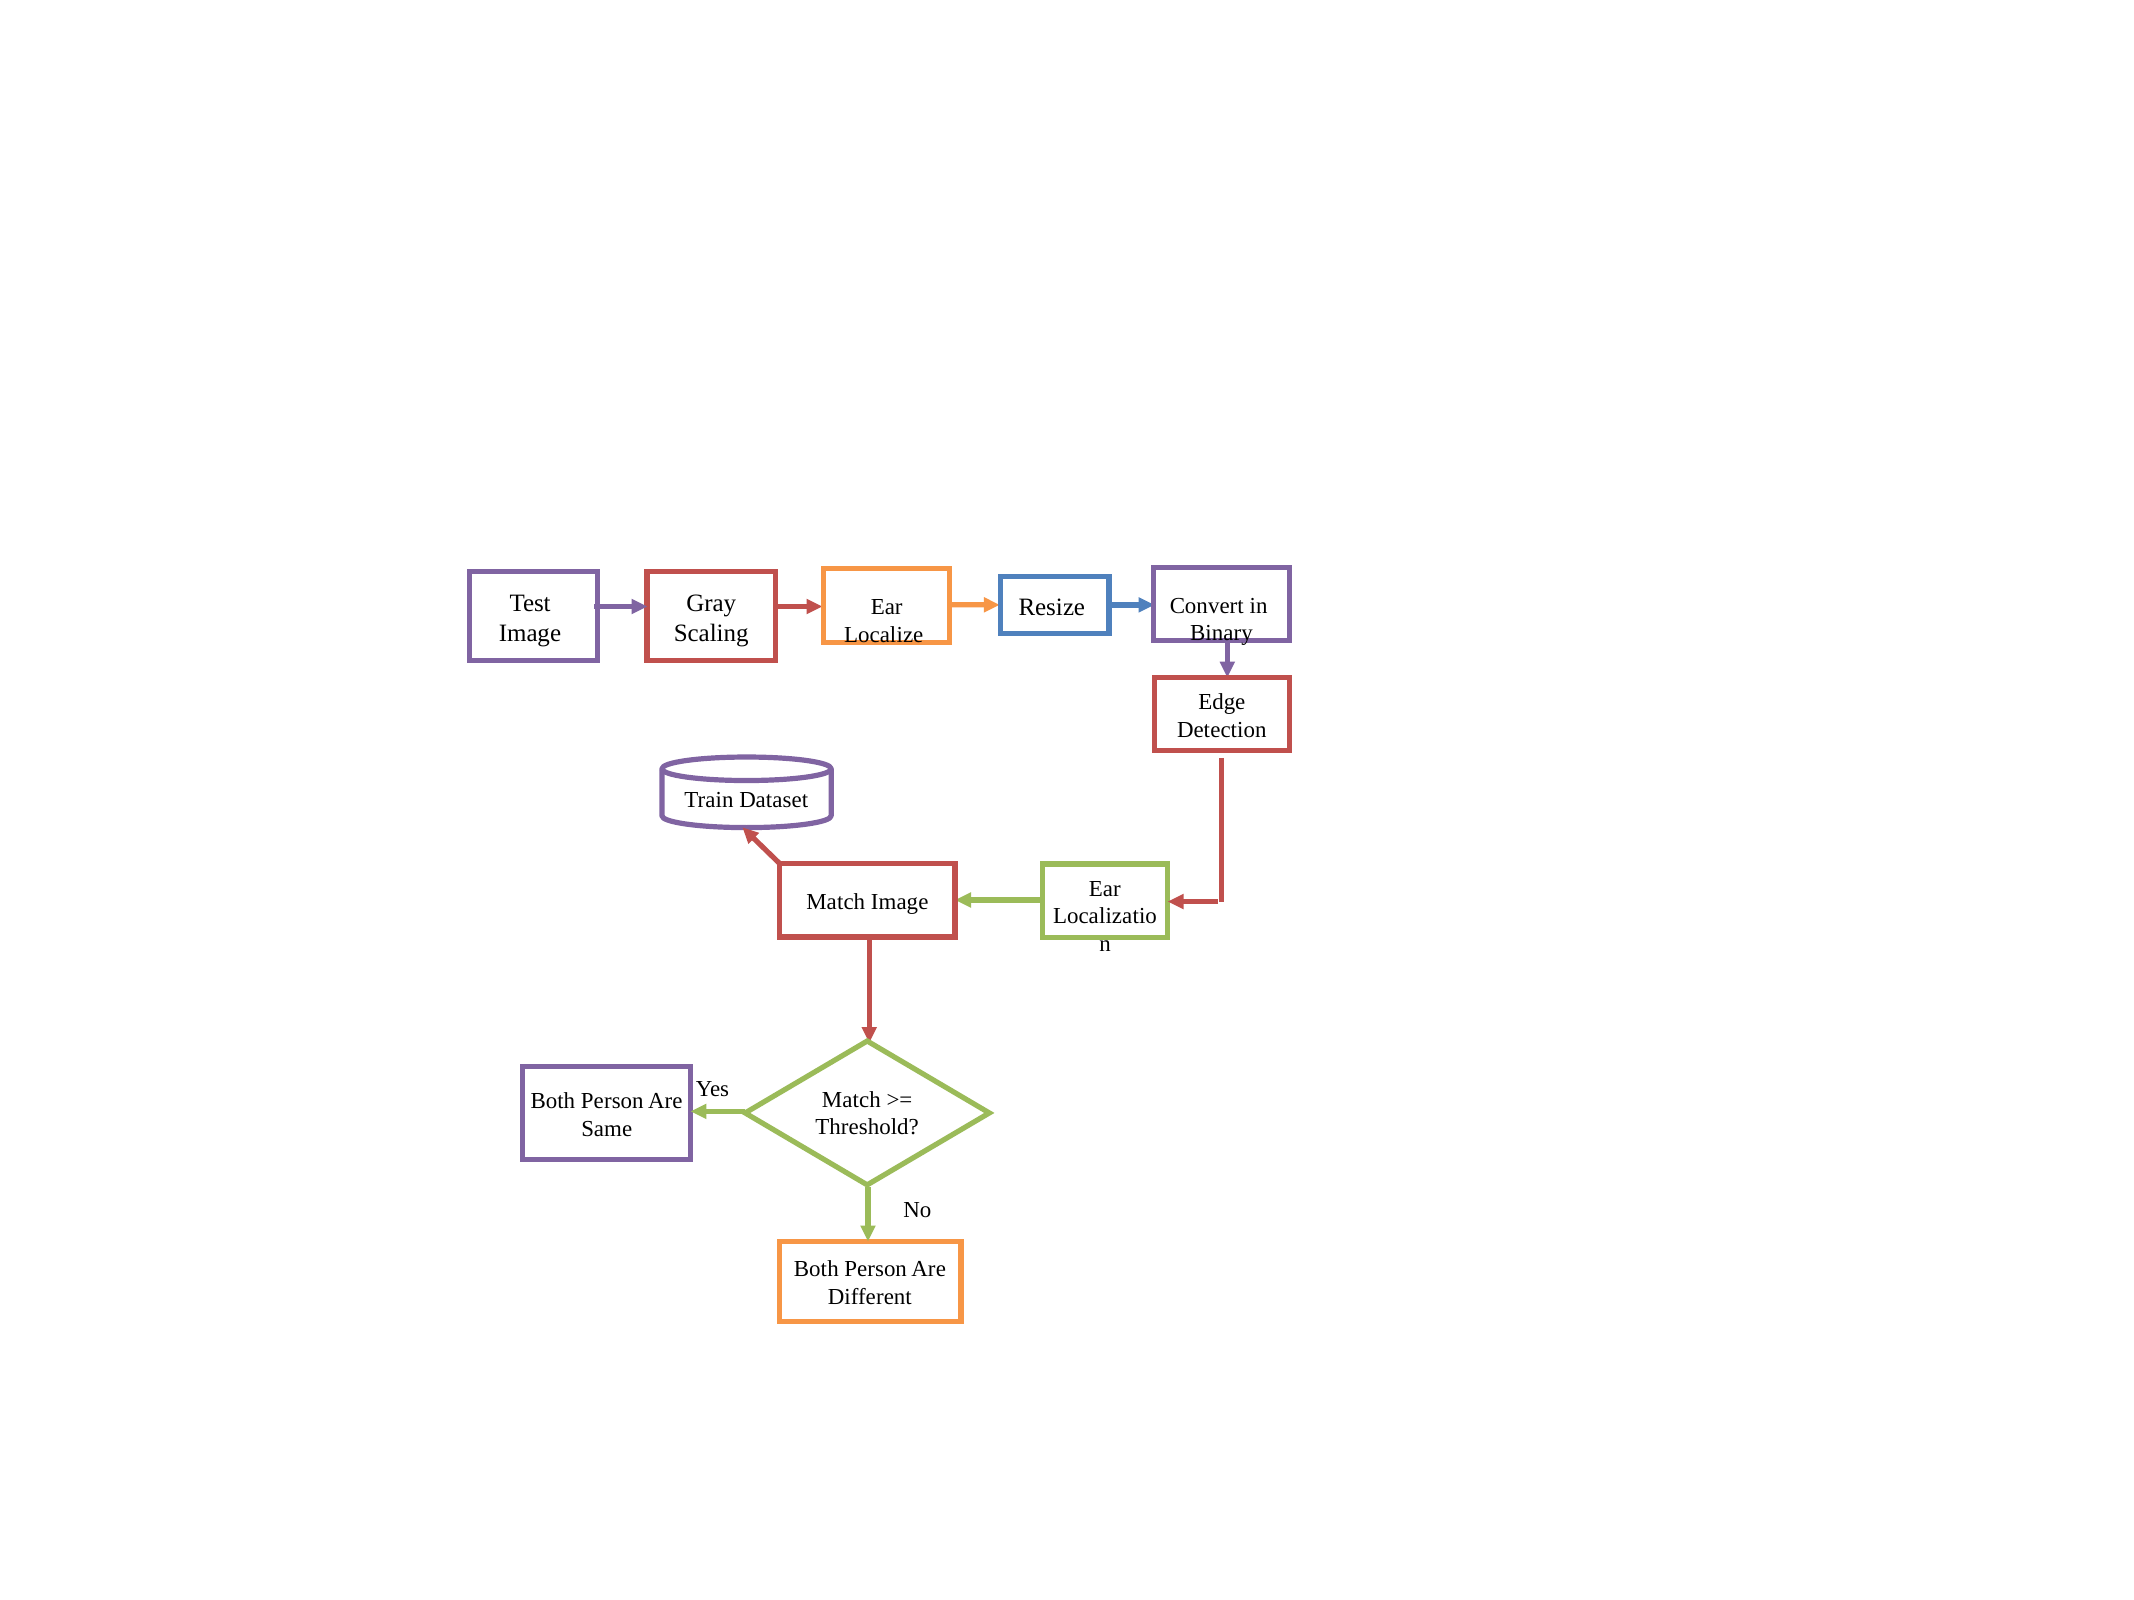

Convert in
Binary

Ear Localize

Test
Image

Gray Scaling

Resize

Edge Detection

Train Dataset

Ear Localization

Match Image

Match >= Threshold?

Both Person Are Same
Yes

No

Both Person Are Different